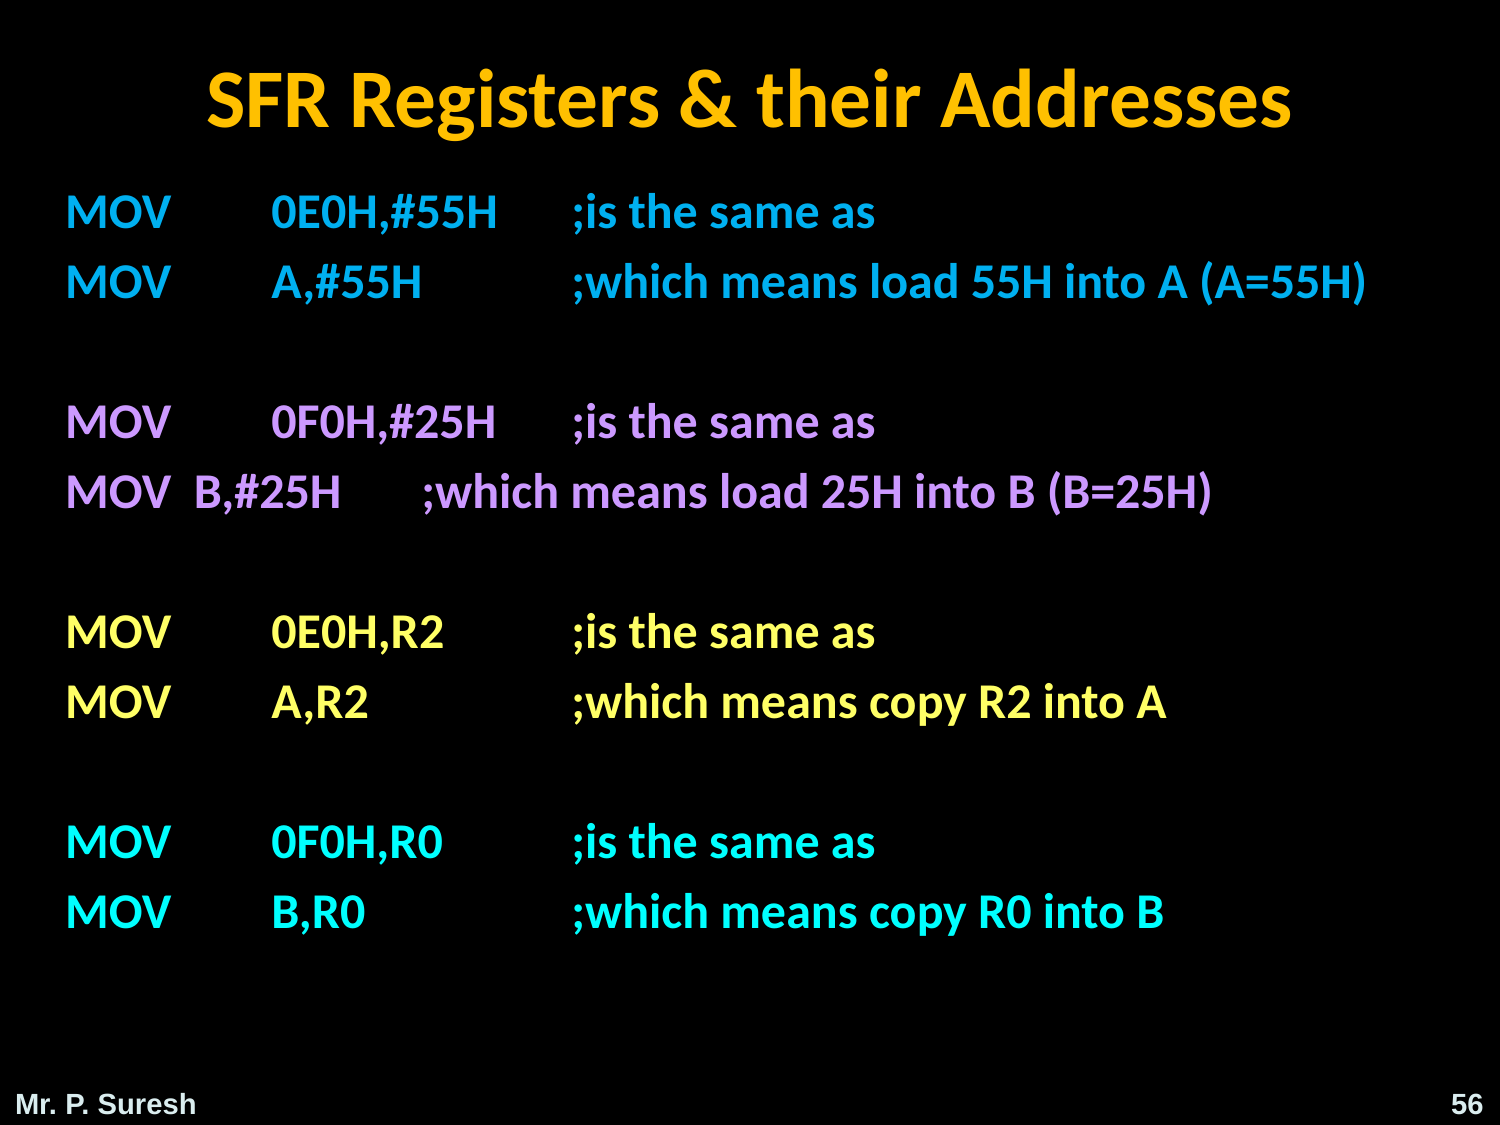

# SFR Registers & their Addresses
MOV	0E0H,#55H	;is the same as
MOV	A,#55H	;which means load 55H into A (A=55H)

MOV	0F0H,#25H	;is the same as
MOV  B,#25H	;which means load 25H into B (B=25H)

MOV	0E0H,R2	;is the same as
MOV	A,R2		;which means copy R2 into A

MOV	0F0H,R0	;is the same as
MOV	B,R0		;which means copy R0 into B

Mr. P. Suresh Venugopal
Intel 8051 Programming
56